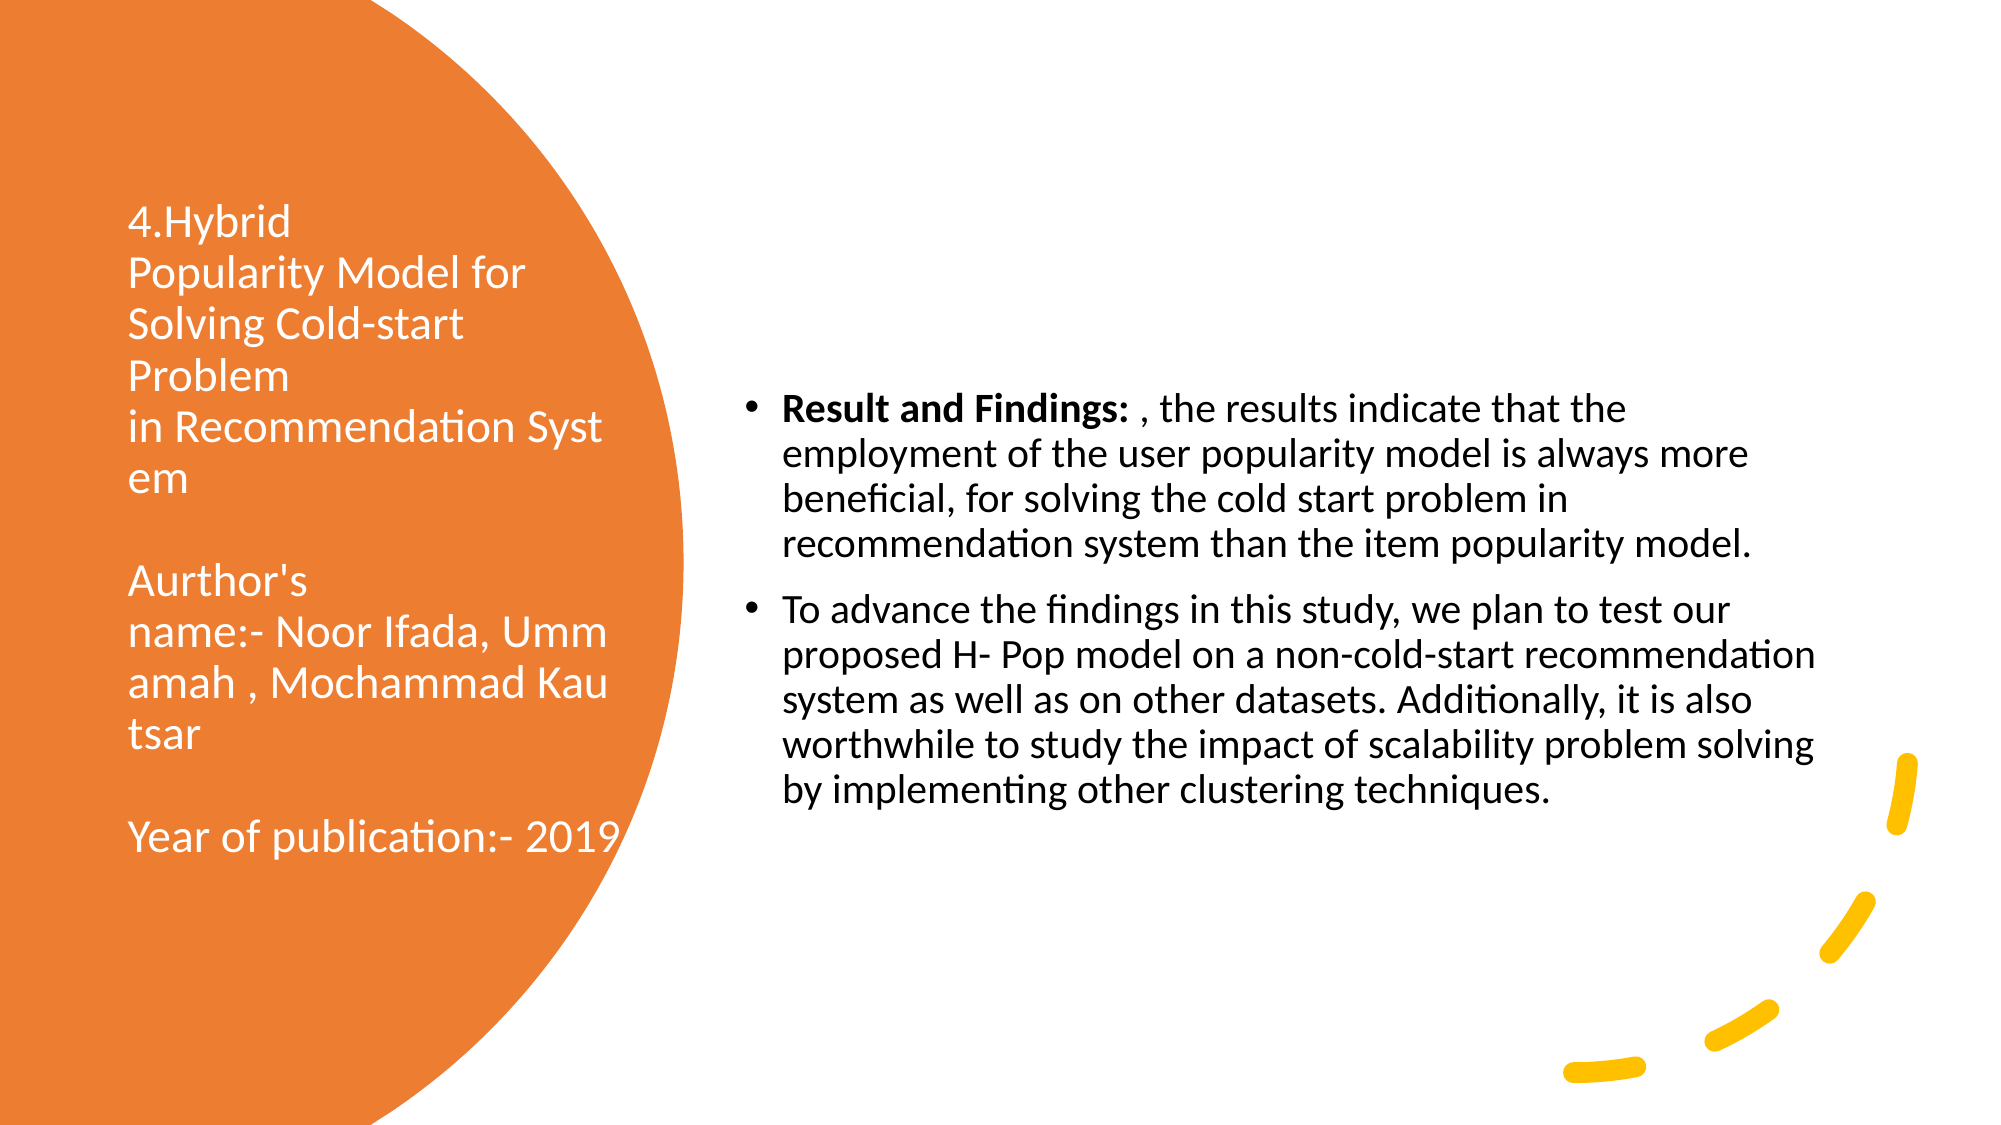

4.Hybrid Popularity Model for Solving Cold-start Problem in Recommendation System
Result and Findings: , the results indicate that the employment of the user popularity model is always more beneficial, for solving the cold start problem in recommendation system than the item popularity model.
To advance the findings in this study, we plan to test our proposed H- Pop model on a non-cold-start recommendation system as well as on other datasets. Additionally, it is also worthwhile to study the impact of scalability problem solving by implementing other clustering techniques.
# 4.Hybrid Popularity Model for Solving Cold-start Problem in Recommendation System  Aurthor's name:- Noor Ifada, Ummamah , Mochammad Kautsar Year of publication:- 2019